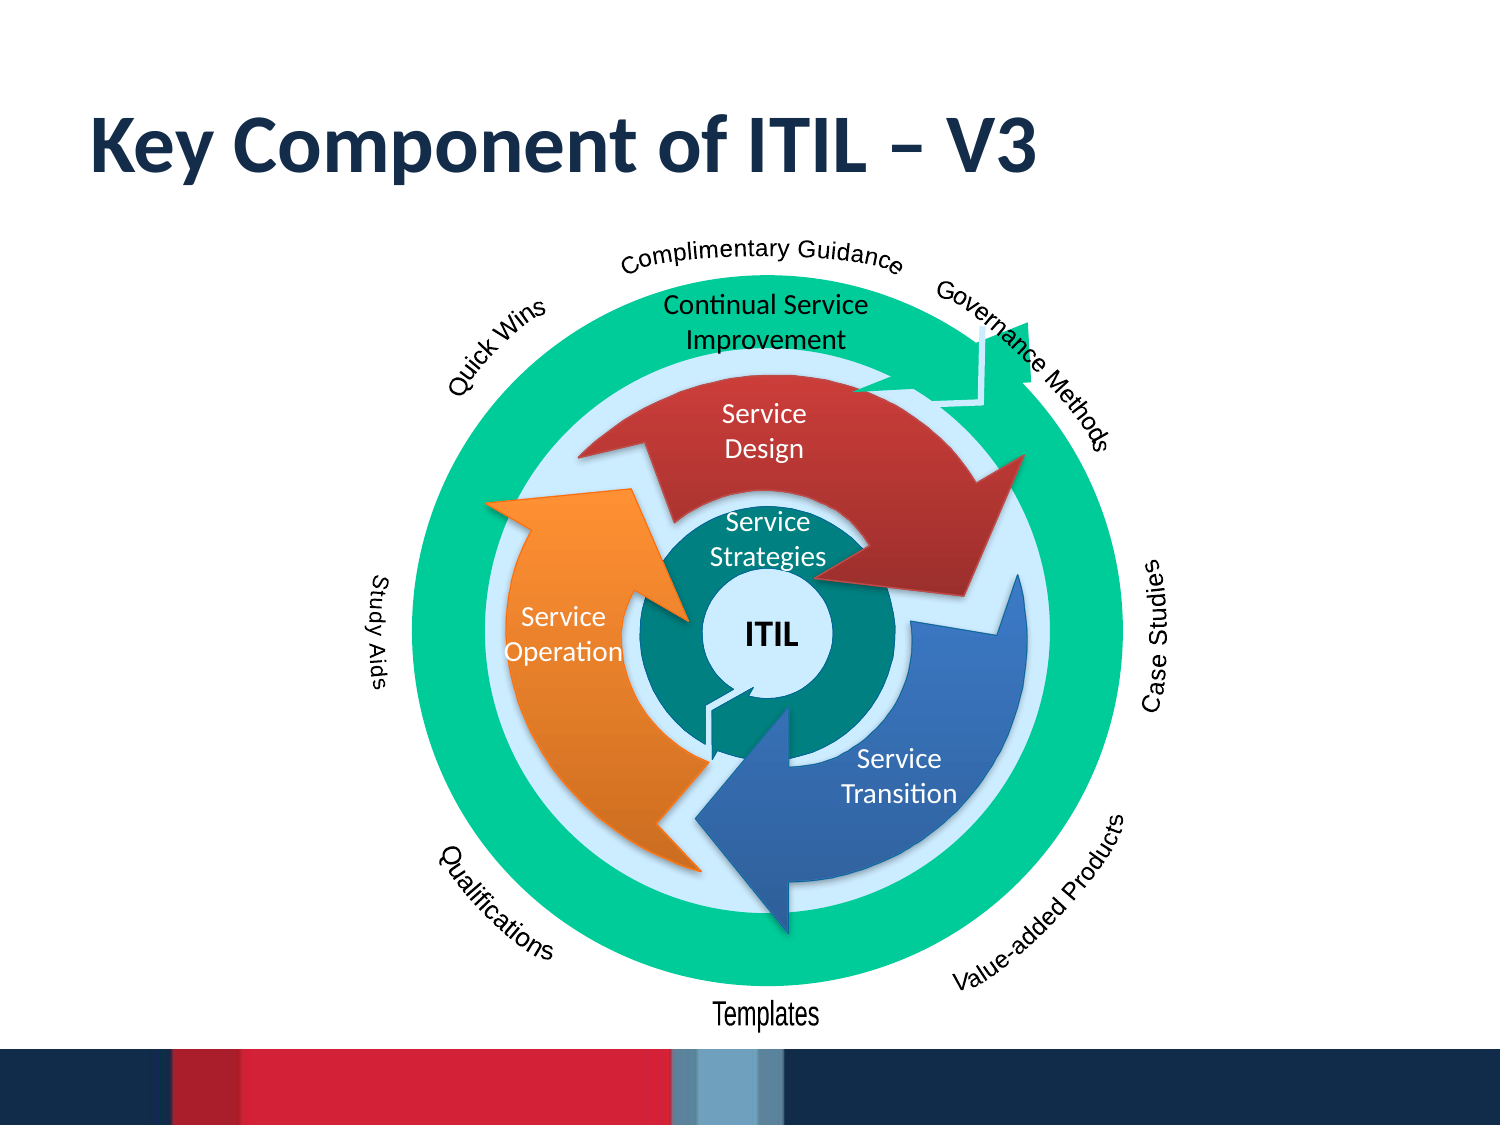

# Key Component of ITIL – V3
Complimentary Guidance

Continual Service
Improvement

Quick Wins
Governance Methods

Service
Design

Service
Design

Service
Strategies

Service

Service
Operation
ITIL
Study Aids
Case Studies
Service
Transition
Value-added Products
Qualifications
Templates